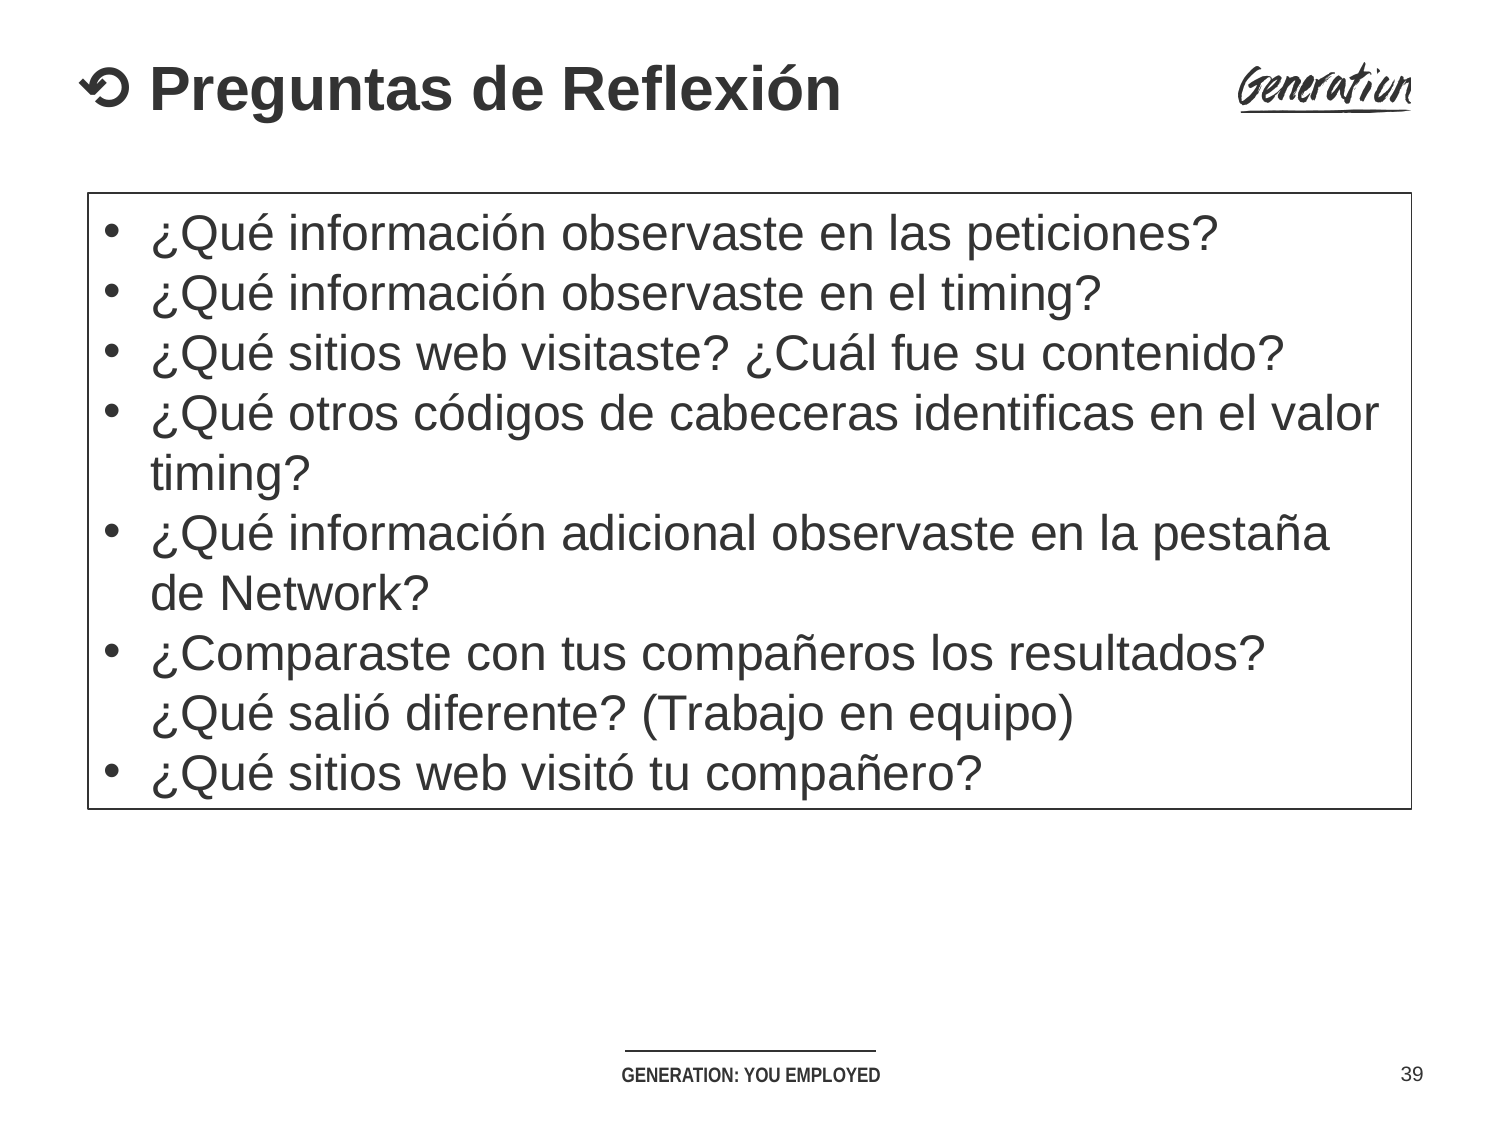

# ⟲ Preguntas de Reflexión
¿Qué información observaste en las peticiones?
¿Qué información observaste en el timing?
¿Qué sitios web visitaste? ¿Cuál fue su contenido?
¿Qué otros códigos de cabeceras identificas en el valor timing?
¿Qué información adicional observaste en la pestaña de Network?
¿Comparaste con tus compañeros los resultados? ¿Qué salió diferente? (Trabajo en equipo)
¿Qué sitios web visitó tu compañero?